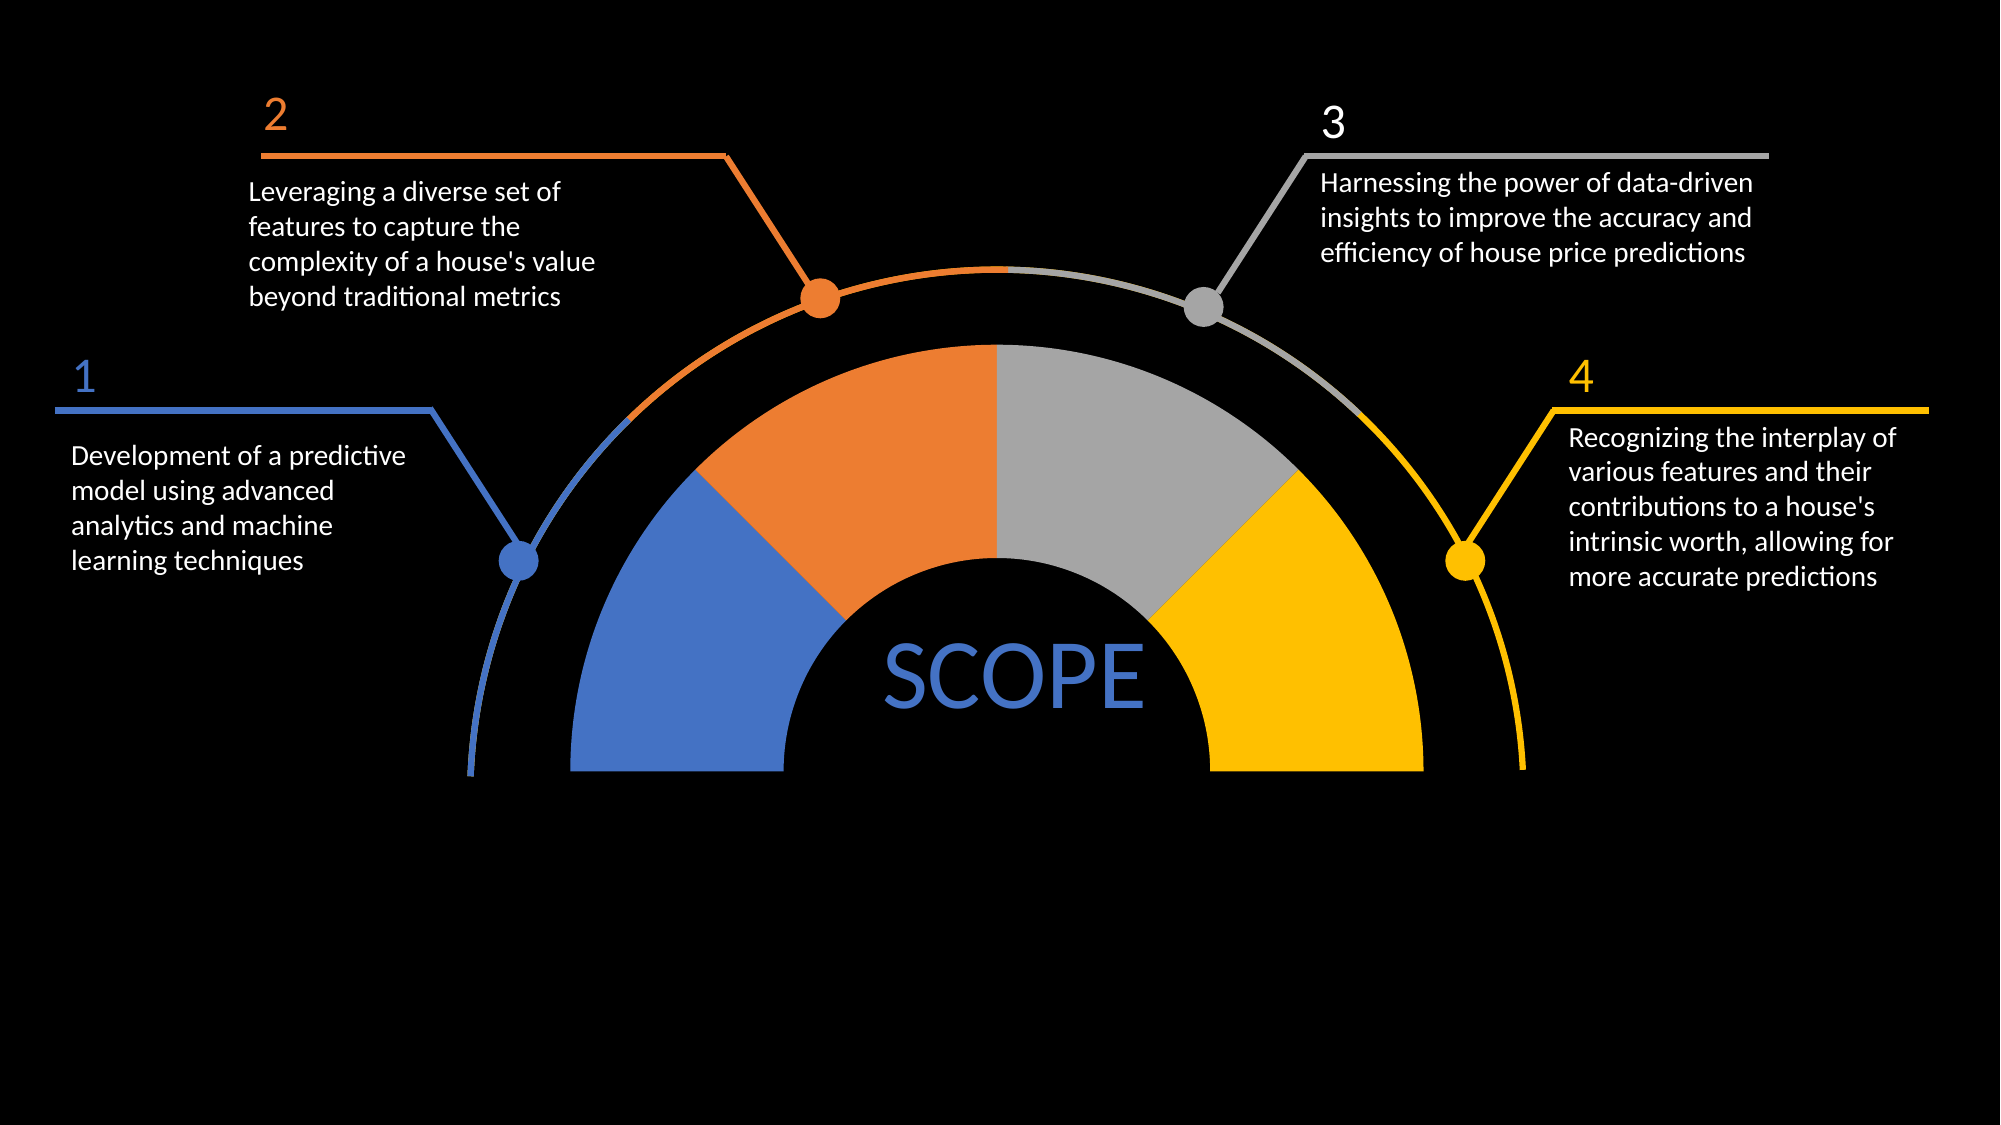

2
3
Harnessing the power of data-driven insights to improve the accuracy and efficiency of house price predictions
Leveraging a diverse set of features to capture the complexity of a house's value beyond traditional metrics

### Chart

| Category | Sales |
|---|---|
| 1st Qtr | 1.0 |
| 2nd Qtr | 1.0 |
| 3rd Qtr | 1.0 |
| 4th Qtr | 1.0 |
1
4
Recognizing the interplay of various features and their contributions to a house's intrinsic worth, allowing for more accurate predictions
Development of a predictive model using advanced analytics and machine learning techniques

SCOPE